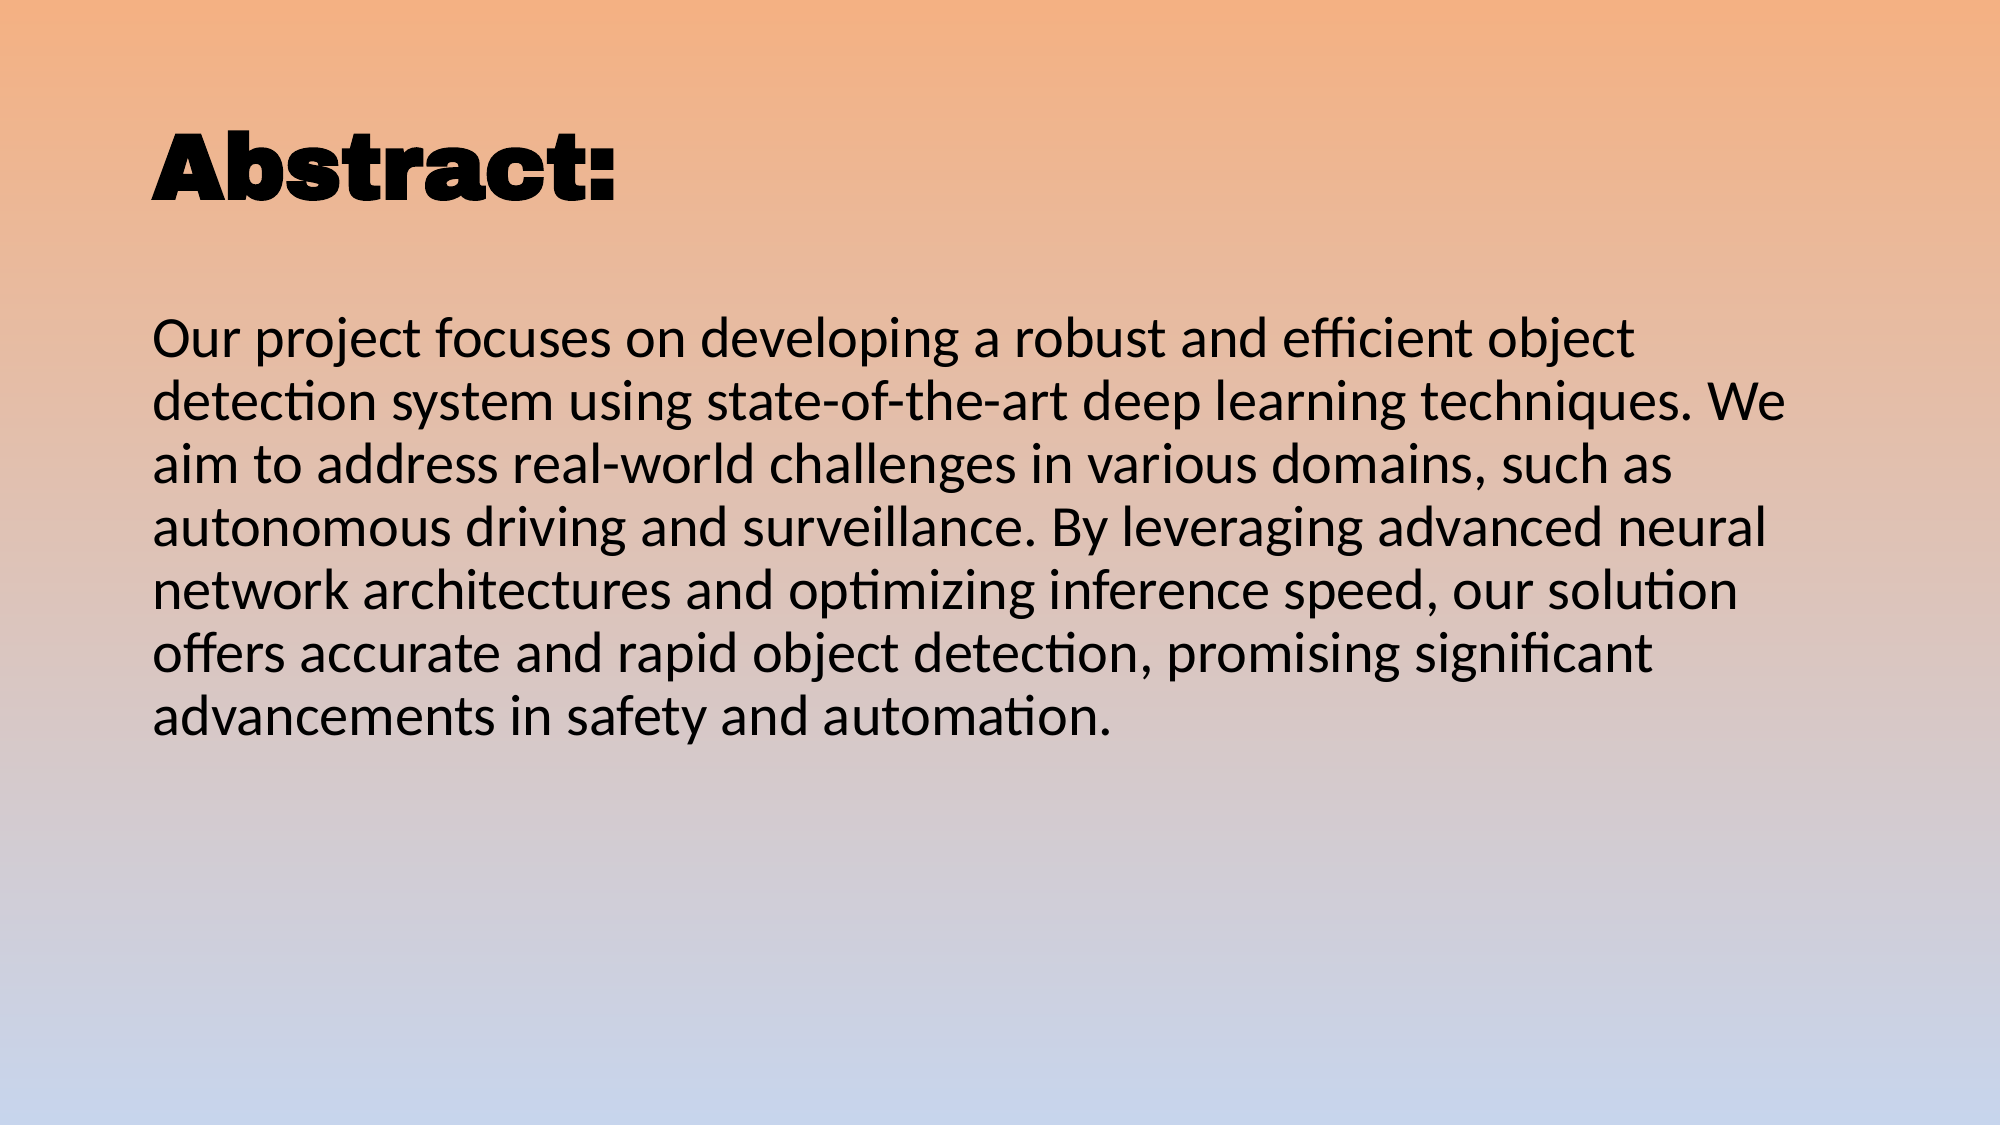

# Abstract:
Our project focuses on developing a robust and efficient object detection system using state-of-the-art deep learning techniques. We aim to address real-world challenges in various domains, such as autonomous driving and surveillance. By leveraging advanced neural network architectures and optimizing inference speed, our solution offers accurate and rapid object detection, promising significant advancements in safety and automation.